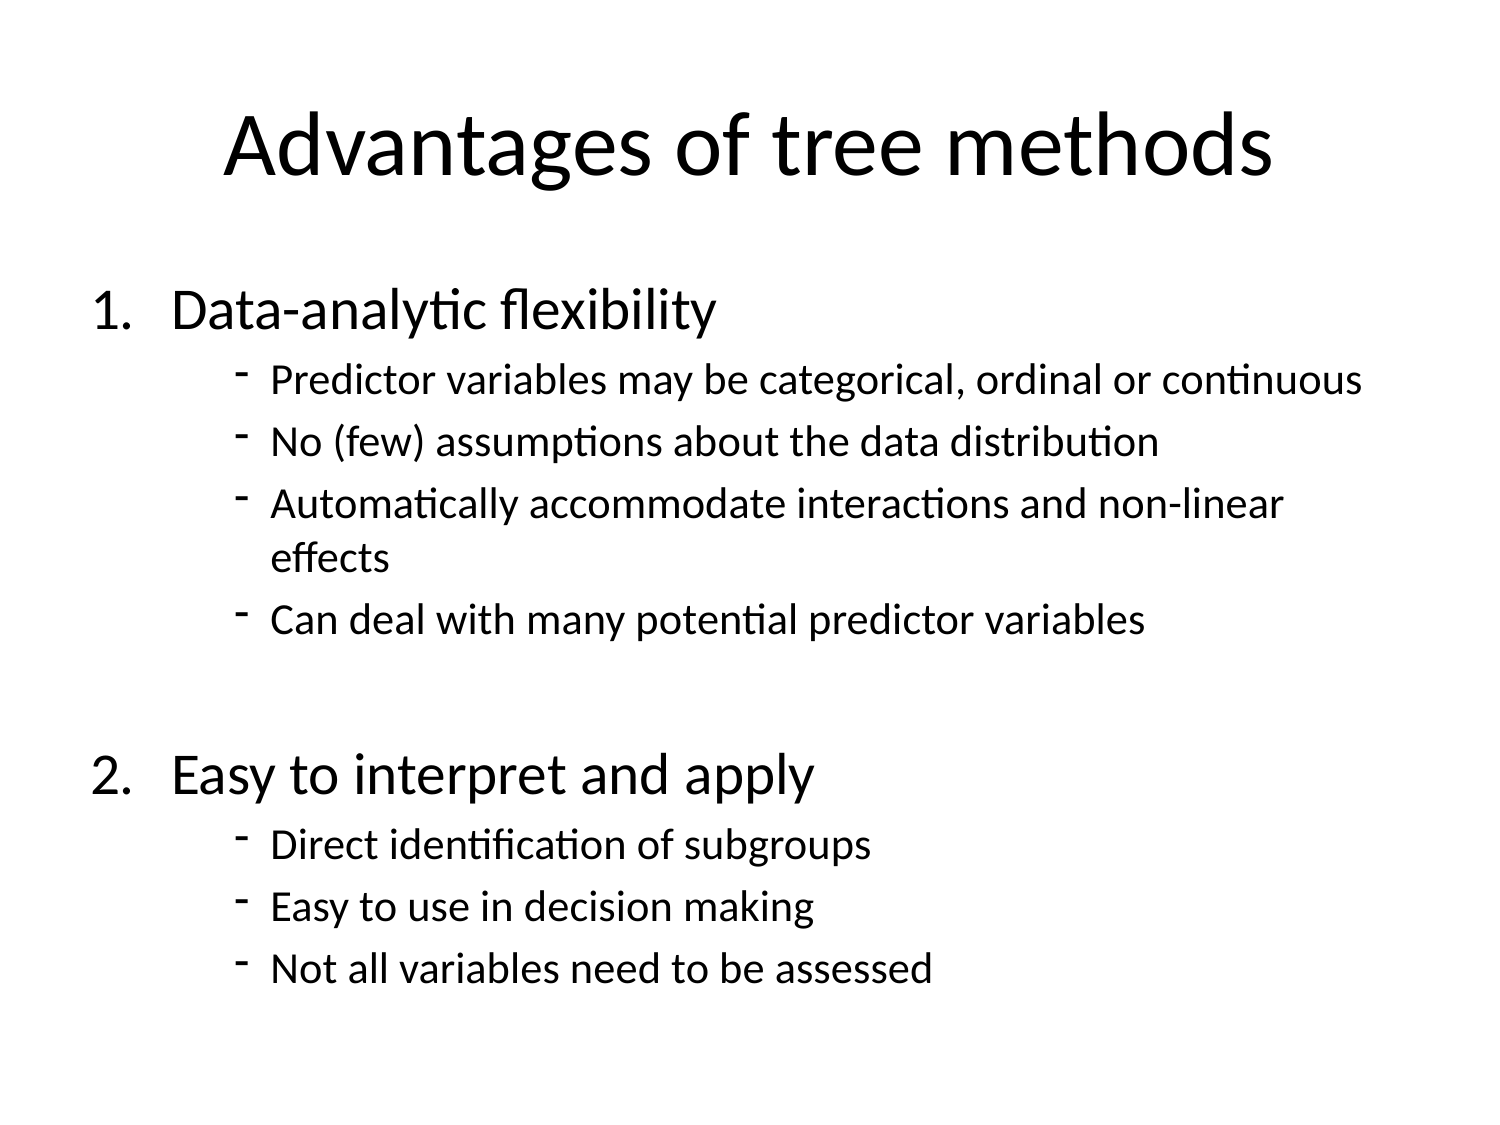

# Advantages of tree methods
Data-analytic flexibility
Predictor variables may be categorical, ordinal or continuous
No (few) assumptions about the data distribution
Automatically accommodate interactions and non-linear effects
Can deal with many potential predictor variables

Easy to interpret and apply
Direct identification of subgroups
Easy to use in decision making
Not all variables need to be assessed